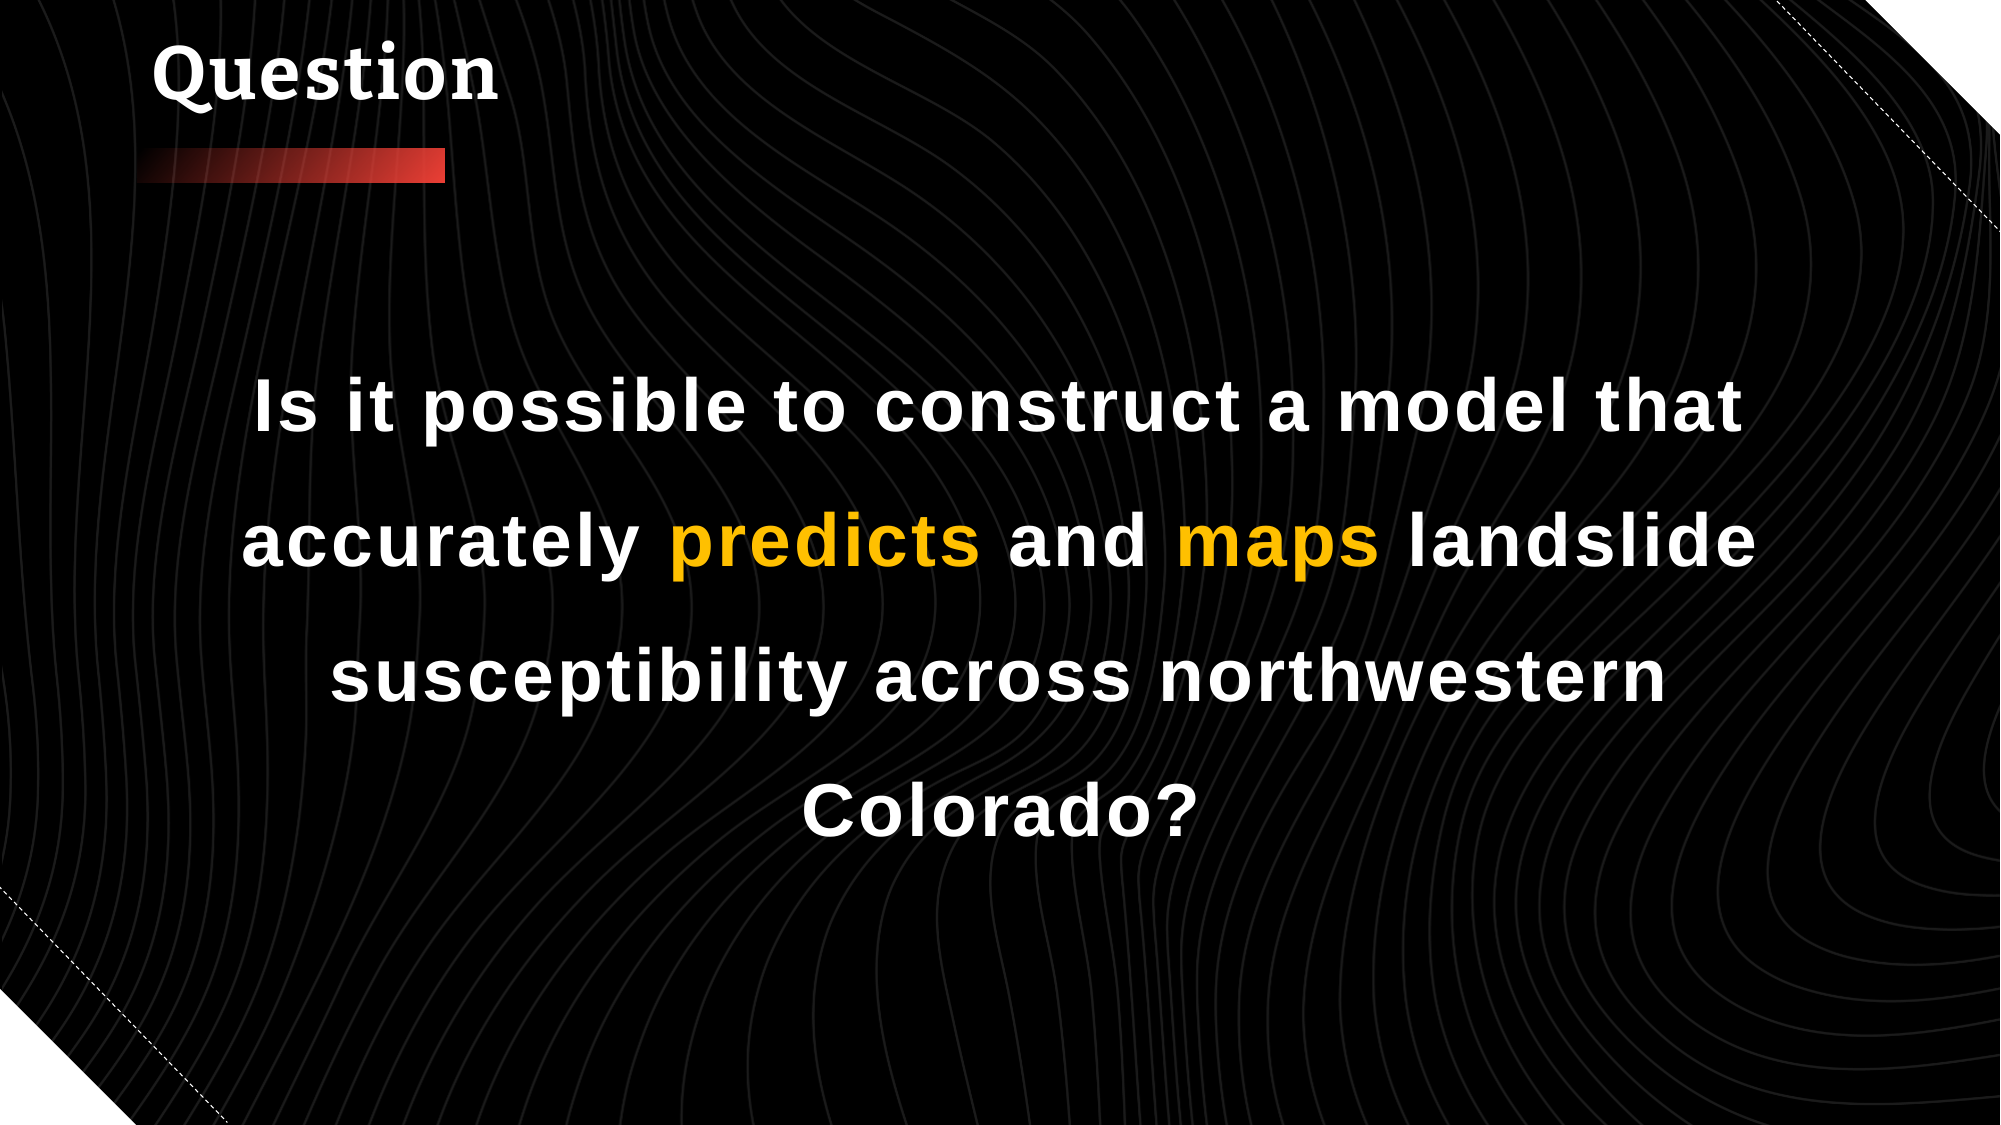

# Question
Is it possible to construct a model that accurately predicts and maps landslide susceptibility across northwestern Colorado?